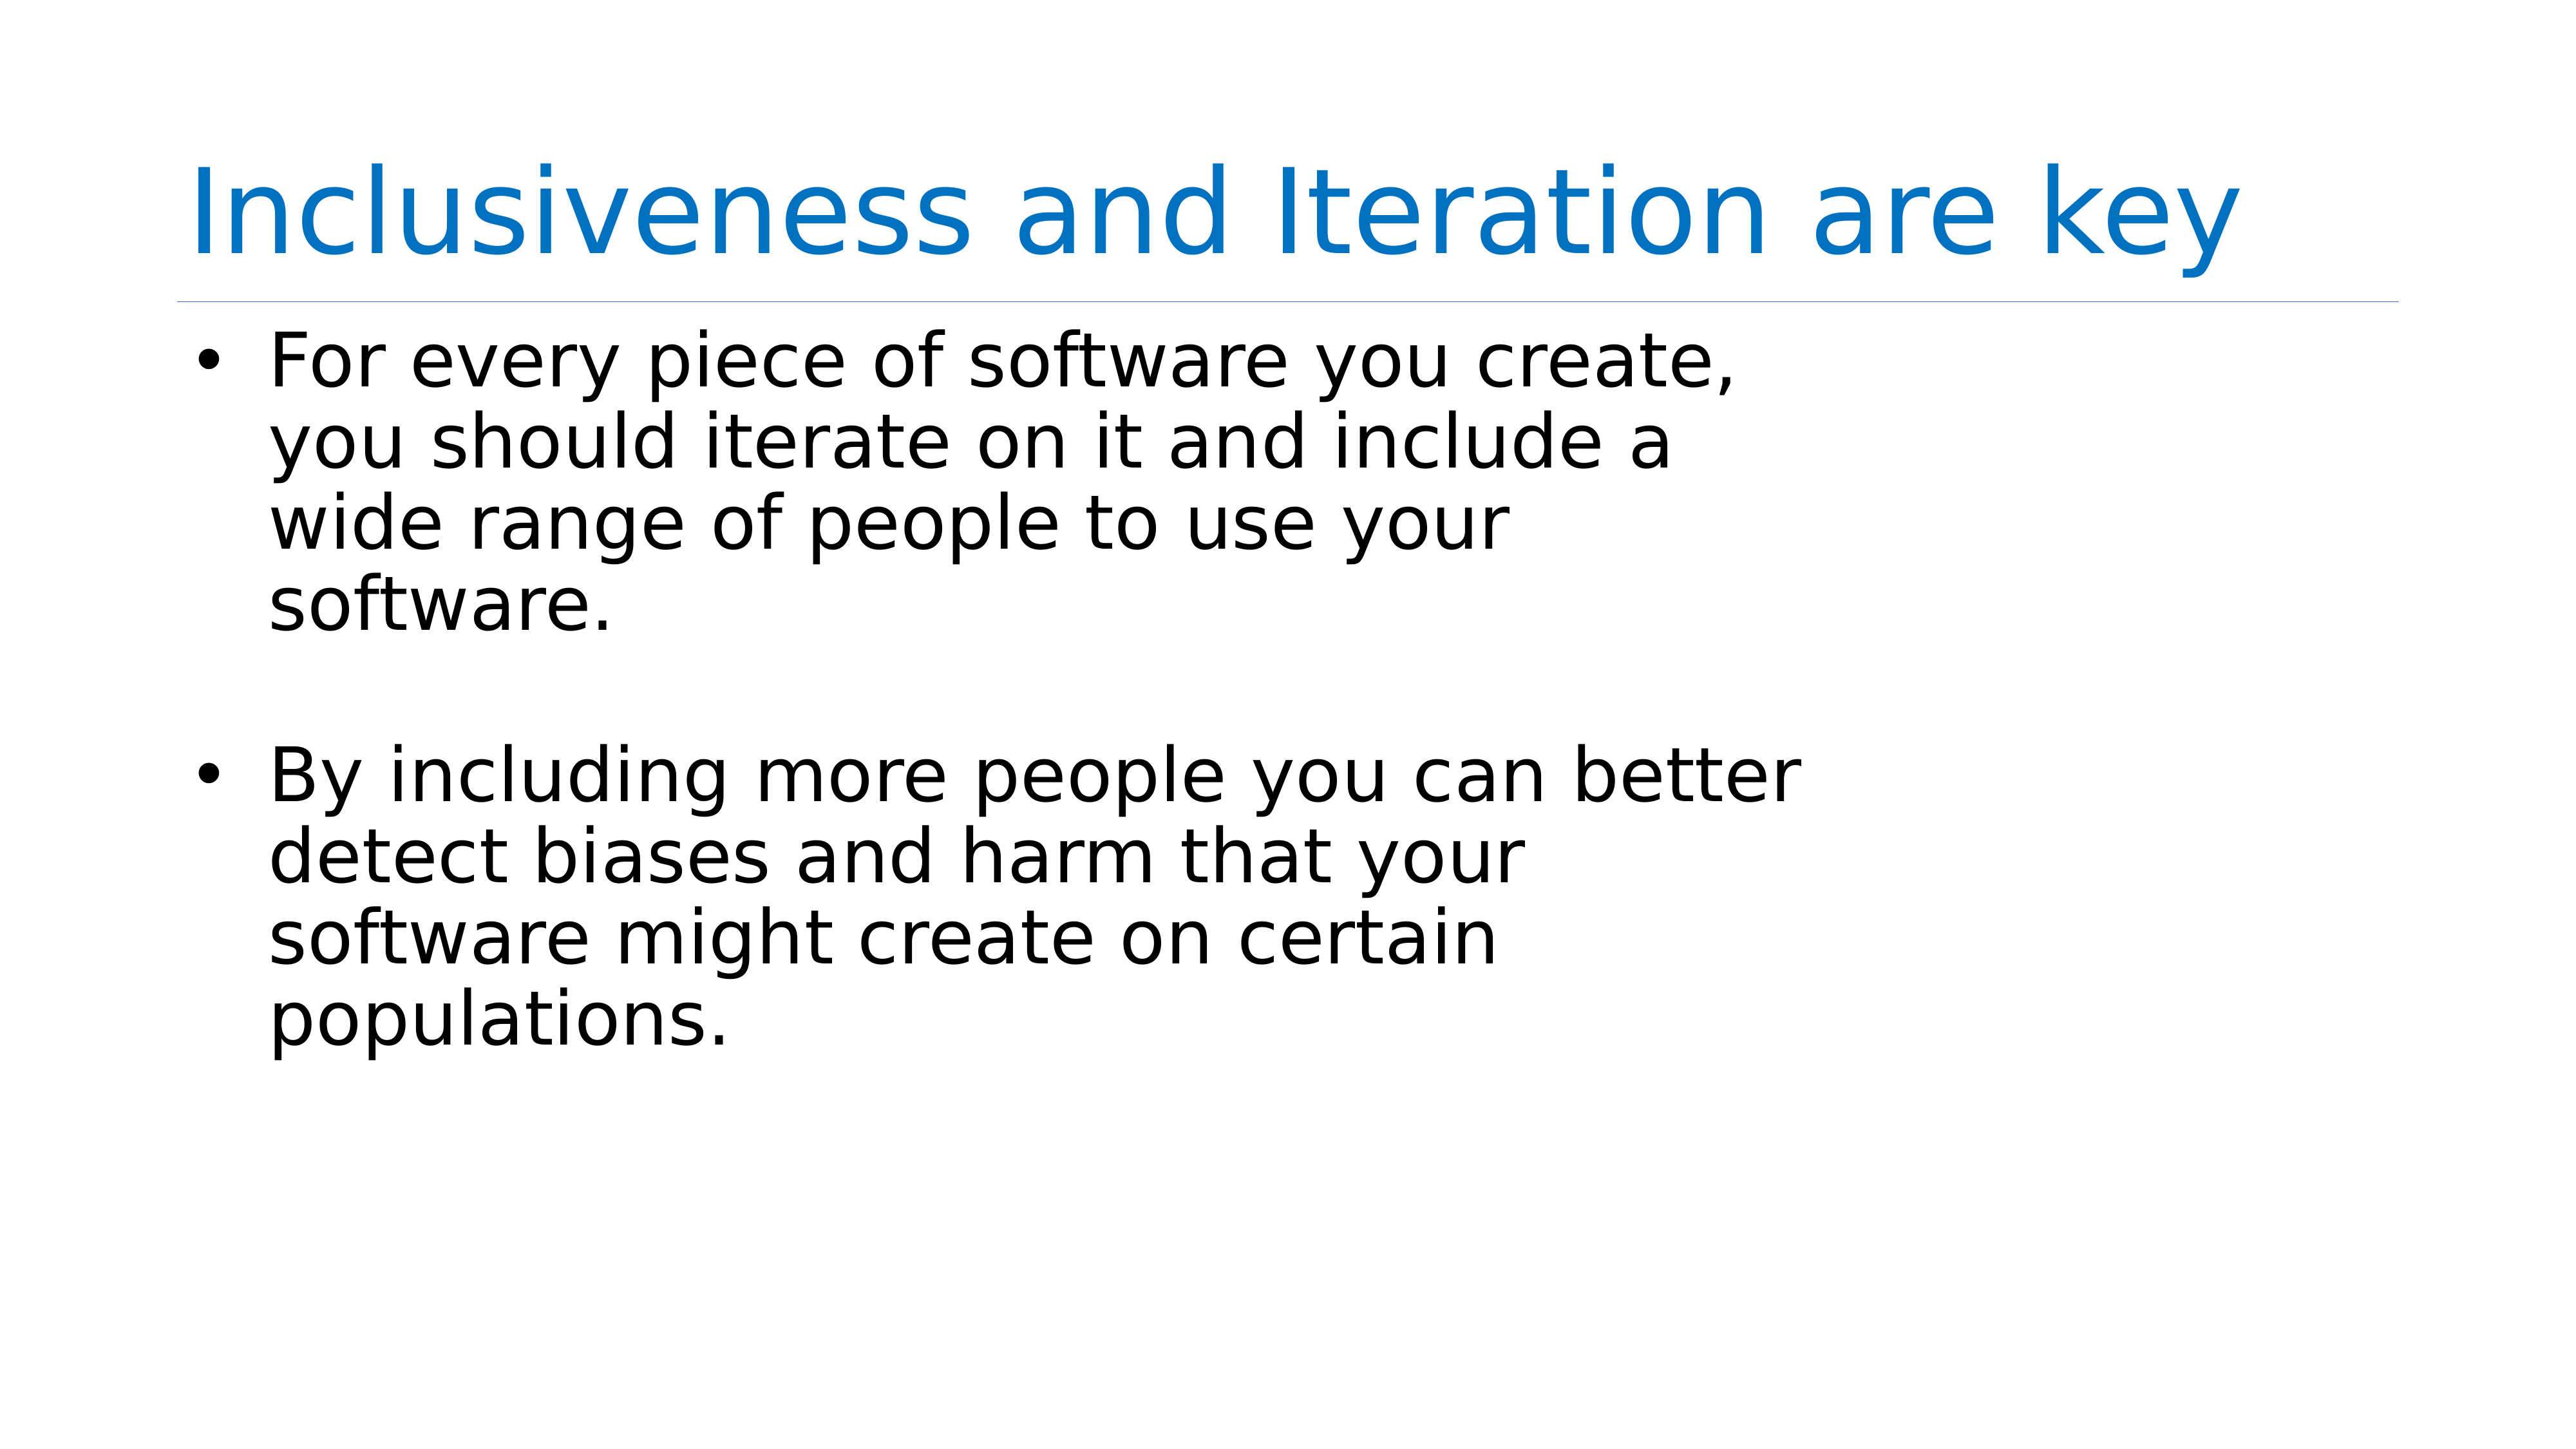

# Inclusiveness and Iteration are key
For every piece of software you create, you should iterate on it and include a wide range of people to use your software.
By including more people you can better detect biases and harm that your software might create on certain populations.